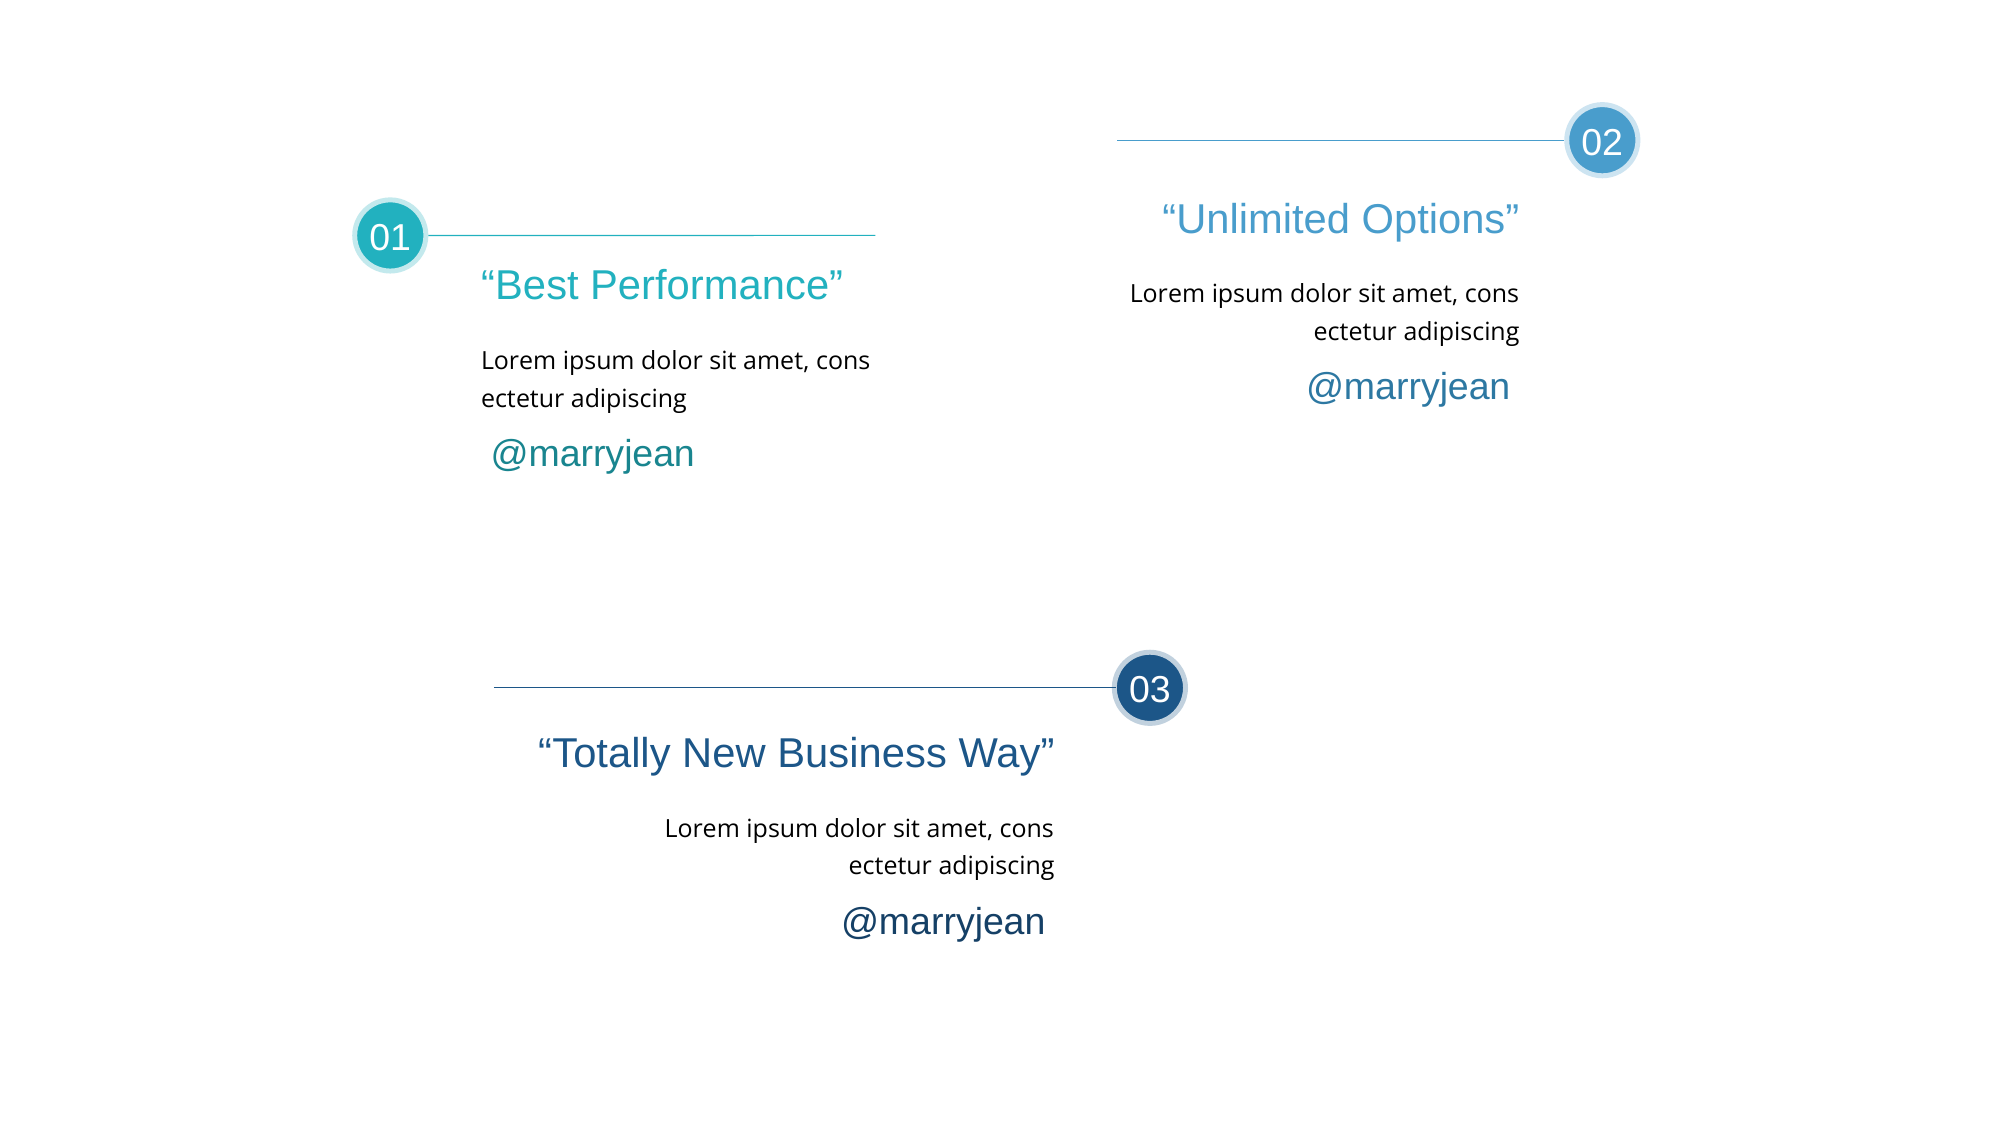

02

“Unlimited Options”

01
“Best Performance”
Lorem ipsum dolor sit amet, cons ectetur adipiscing
Lorem ipsum dolor sit amet, cons ectetur adipiscing
@marryjean
@marryjean

03
“Totally New Business Way”
Lorem ipsum dolor sit amet, cons ectetur adipiscing
@marryjean